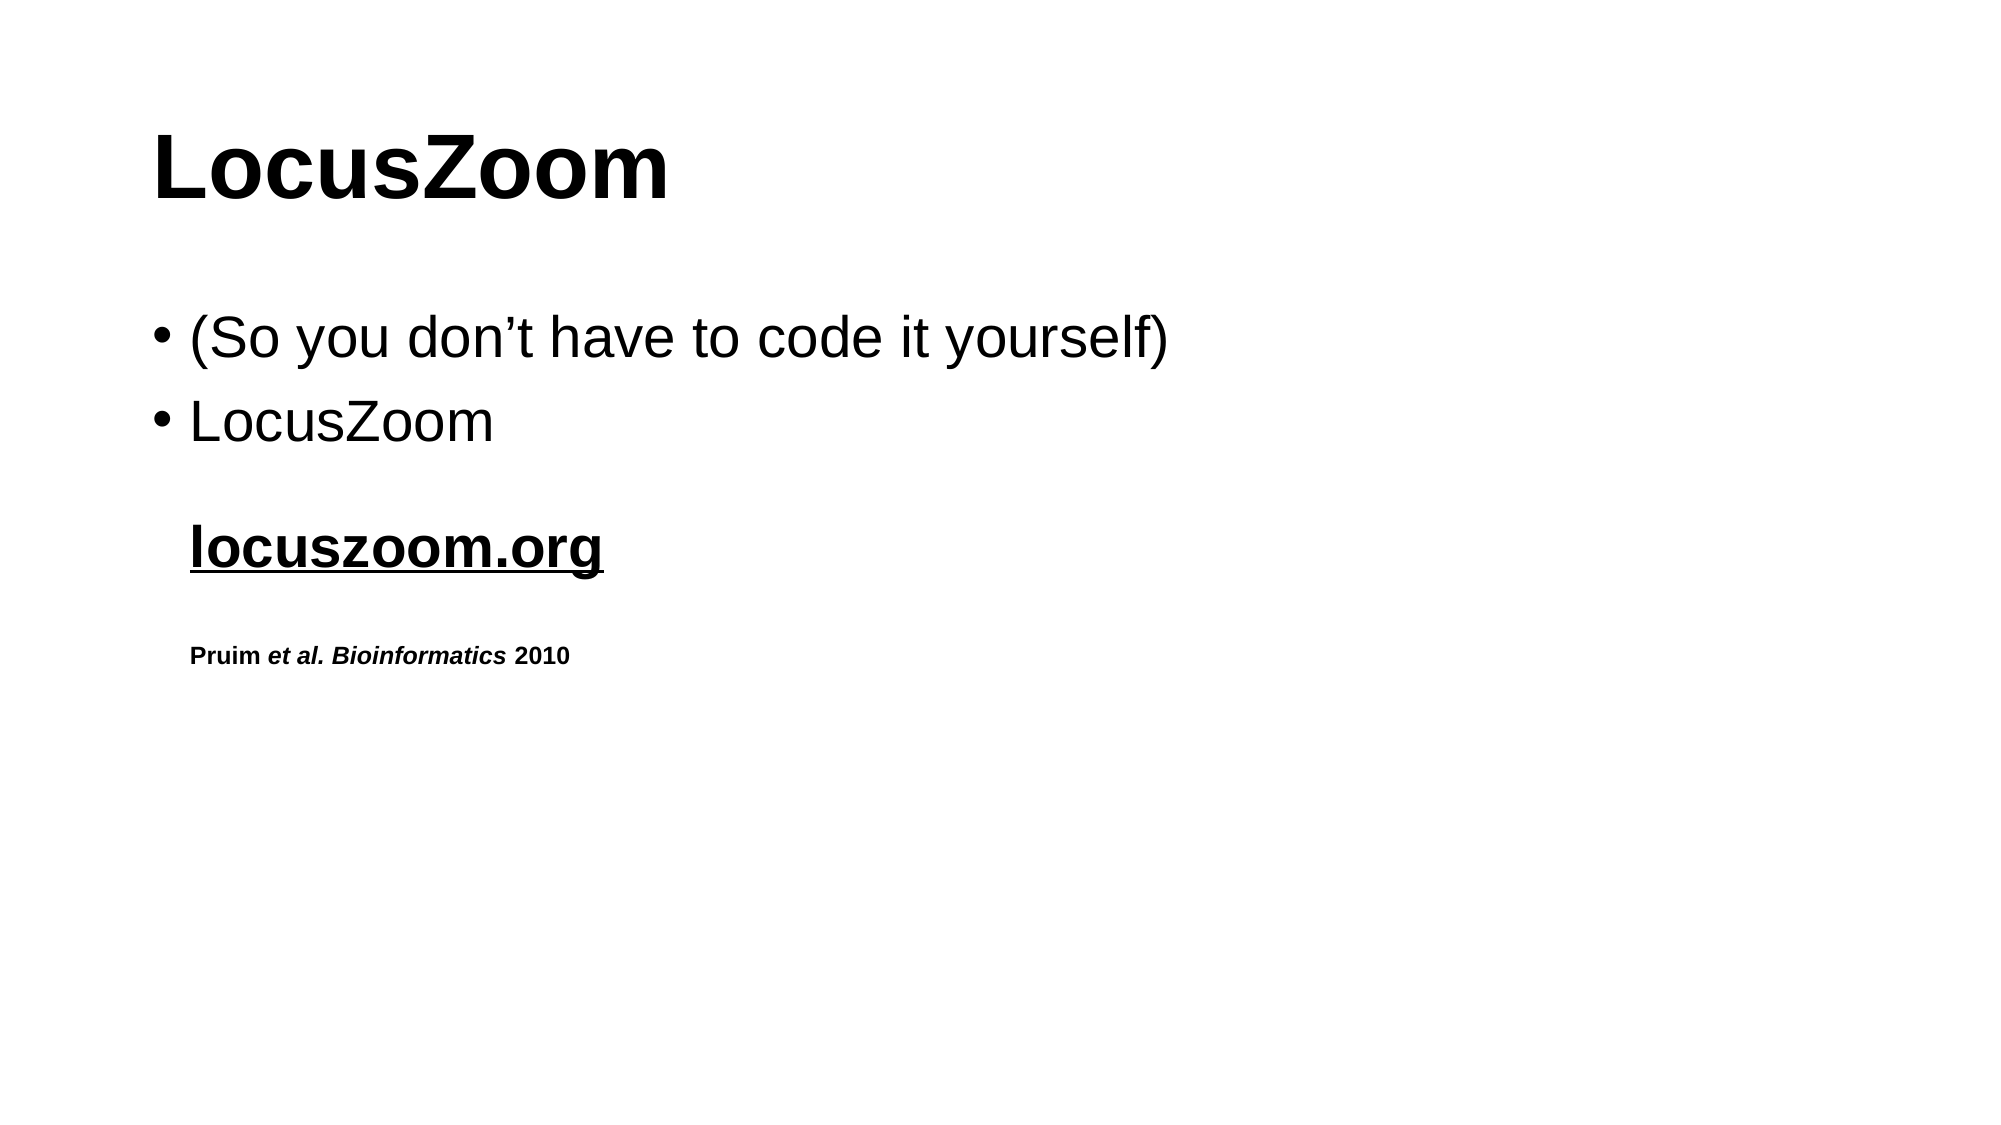

# LocusZoom
(So you don’t have to code it yourself)
LocusZoom
locuszoom.org
Pruim et al. Bioinformatics 2010